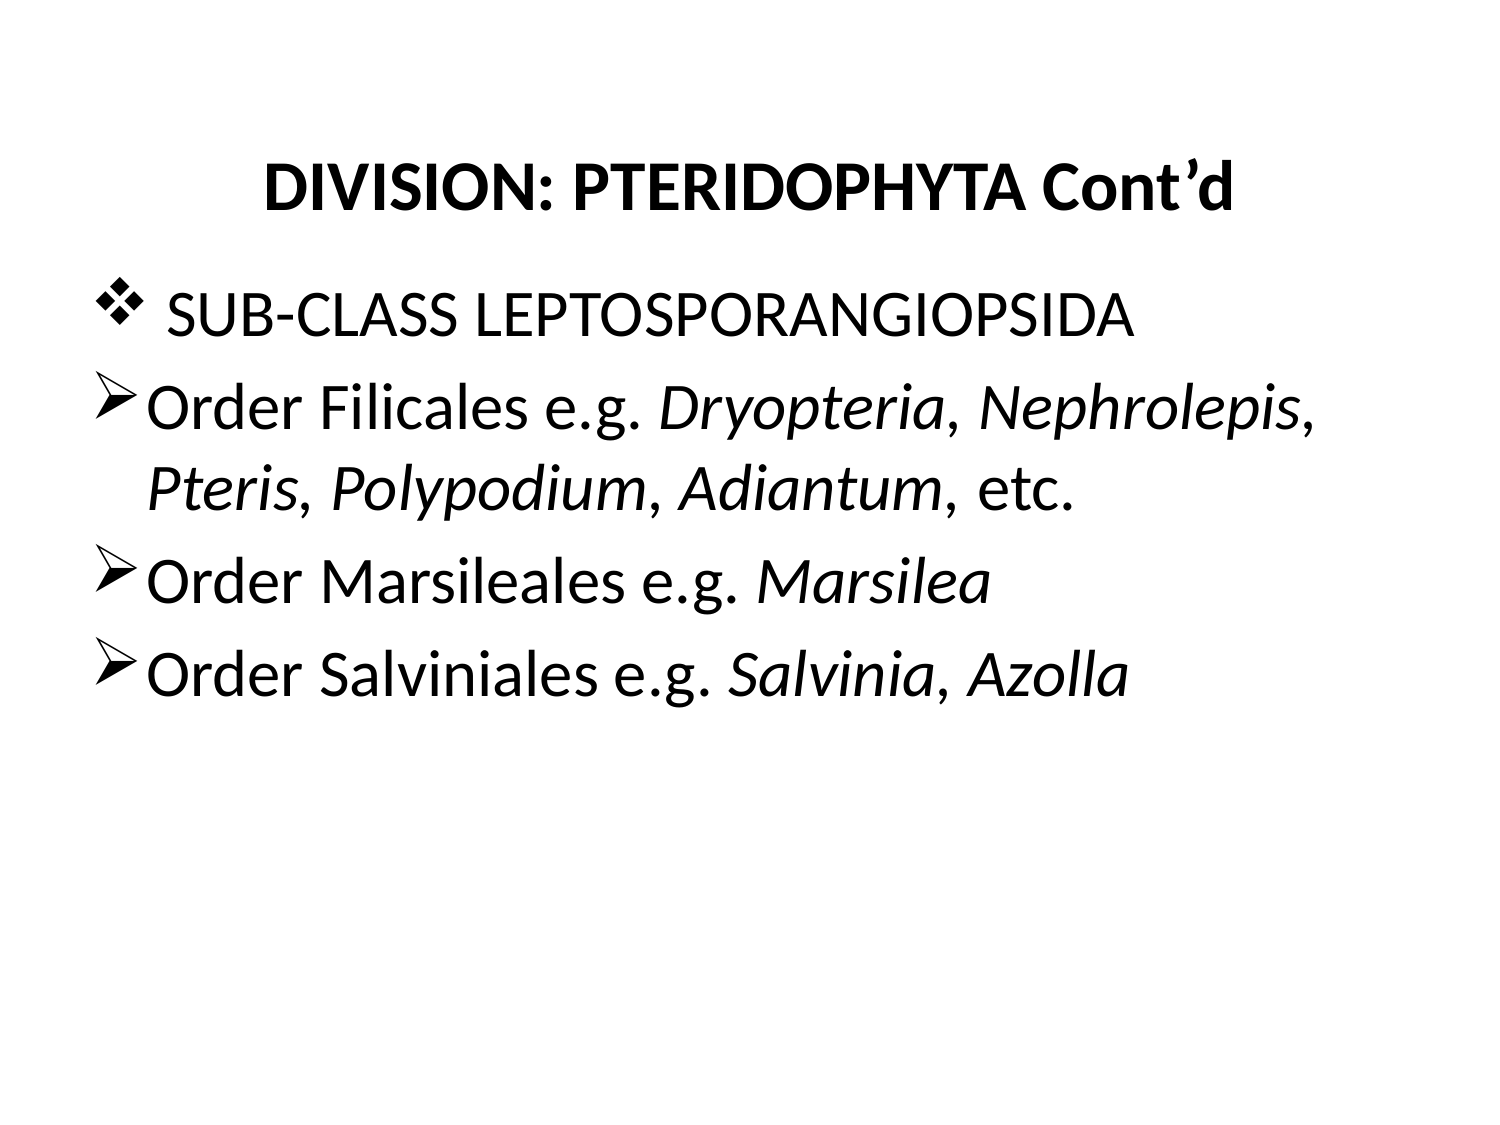

# DIVISION: PTERIDOPHYTA Cont’d
 SUB-CLASS LEPTOSPORANGIOPSIDA
Order Filicales e.g. Dryopteria, Nephrolepis, Pteris, Polypodium, Adiantum, etc.
Order Marsileales e.g. Marsilea
Order Salviniales e.g. Salvinia, Azolla